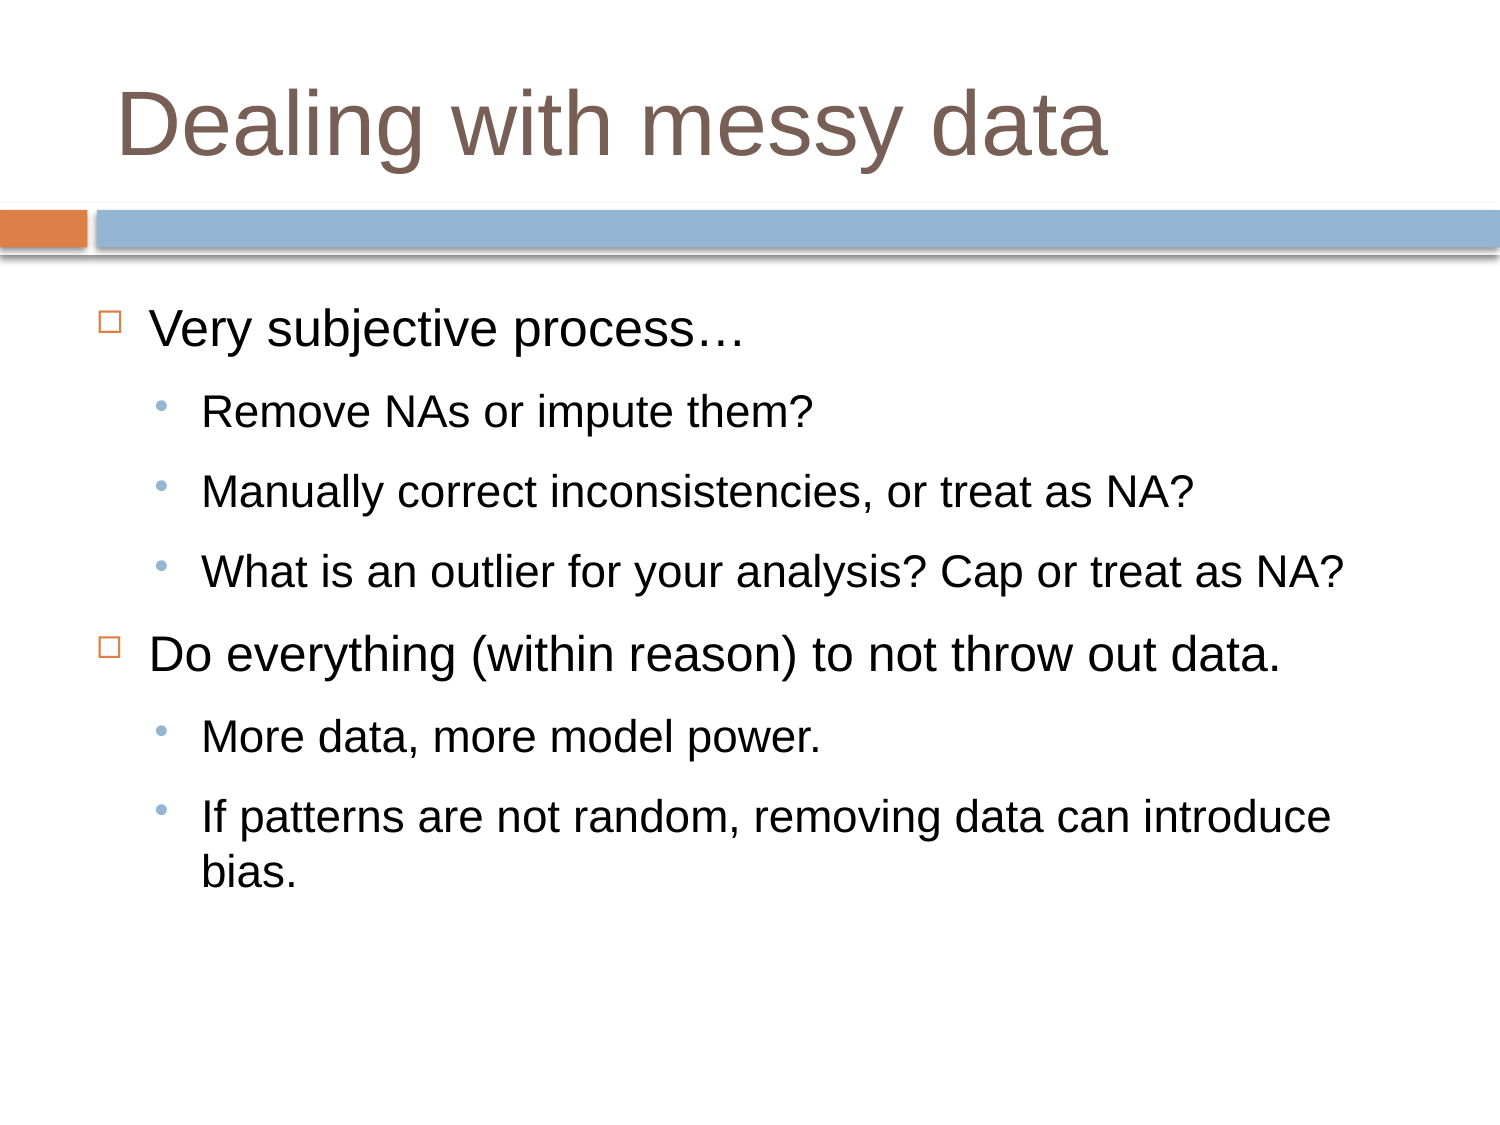

# Dealing with messy data

Very subjective process…
Remove NAs or impute them?
Manually correct inconsistencies, or treat as NA?
What is an outlier for your analysis? Cap or treat as NA?
Do everything (within reason) to not throw out data.
More data, more model power.
If patterns are not random, removing data can introduce bias.